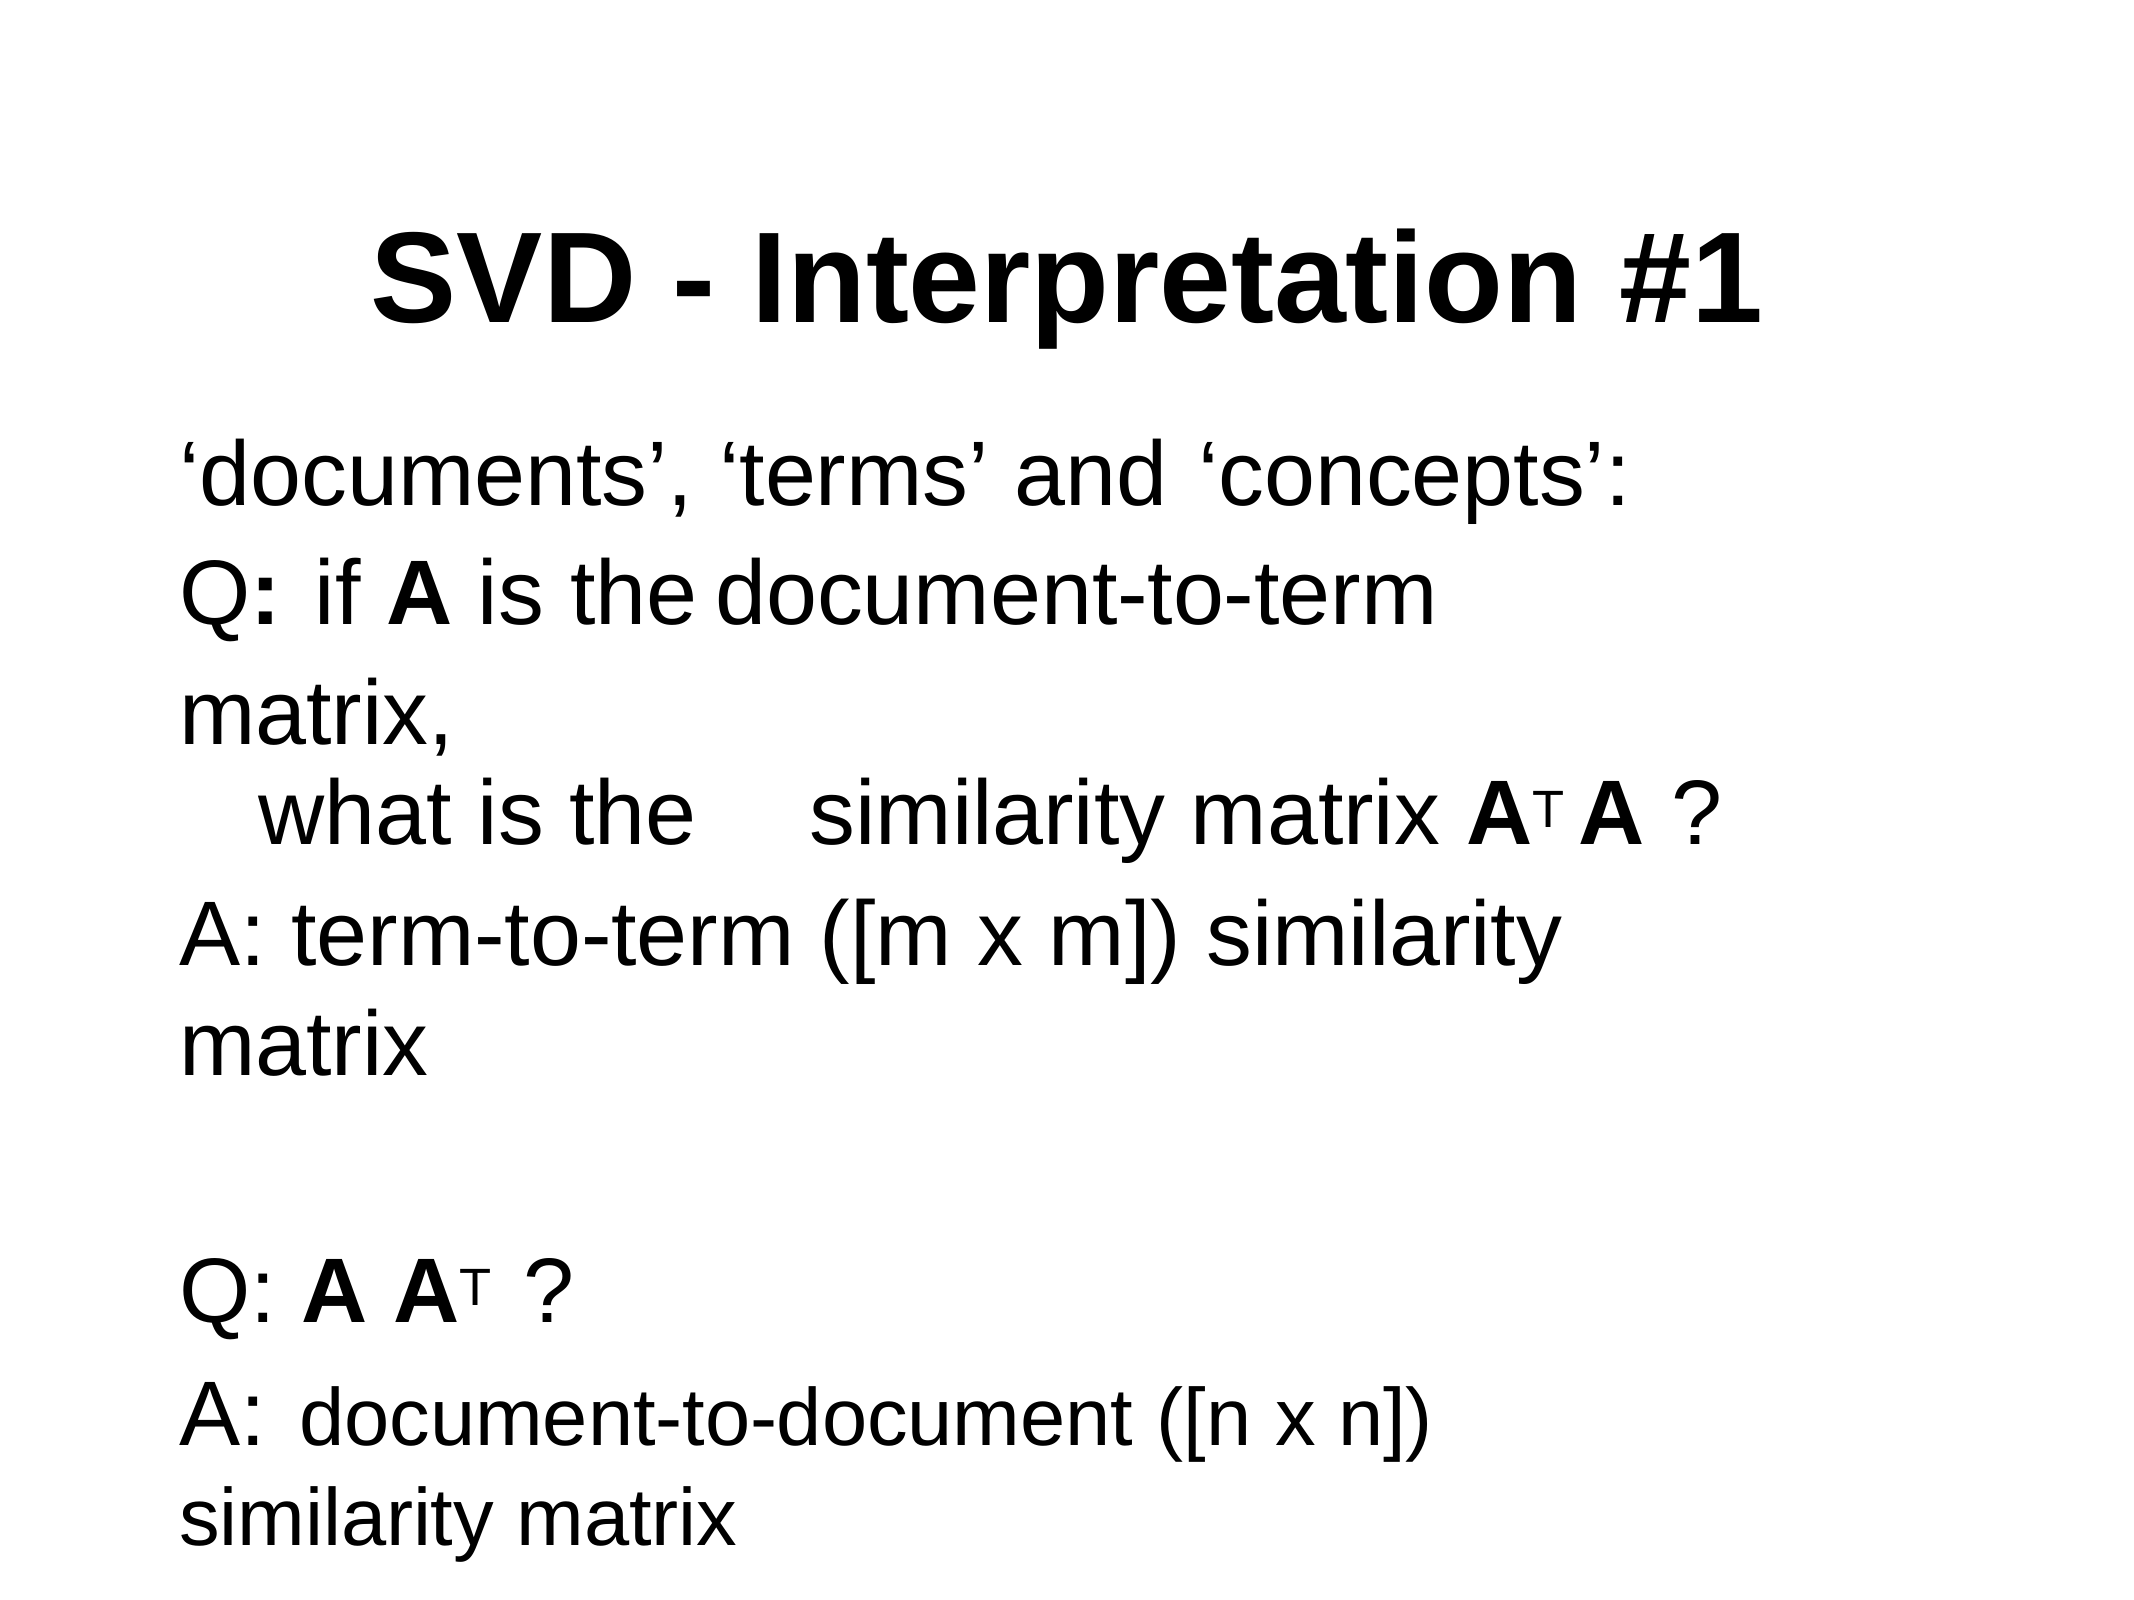

# SVD - Interpretation #1
‘documents’, ‘terms’ and	‘concepts’:  Q:	if A is the	document-to-term matrix,
what is the	similarity matrix AT A ?
A: term-to-term ([m x m]) similarity matrix

Q: A AT	?
A:	document-to-document ([n	x n]) similarity matrix